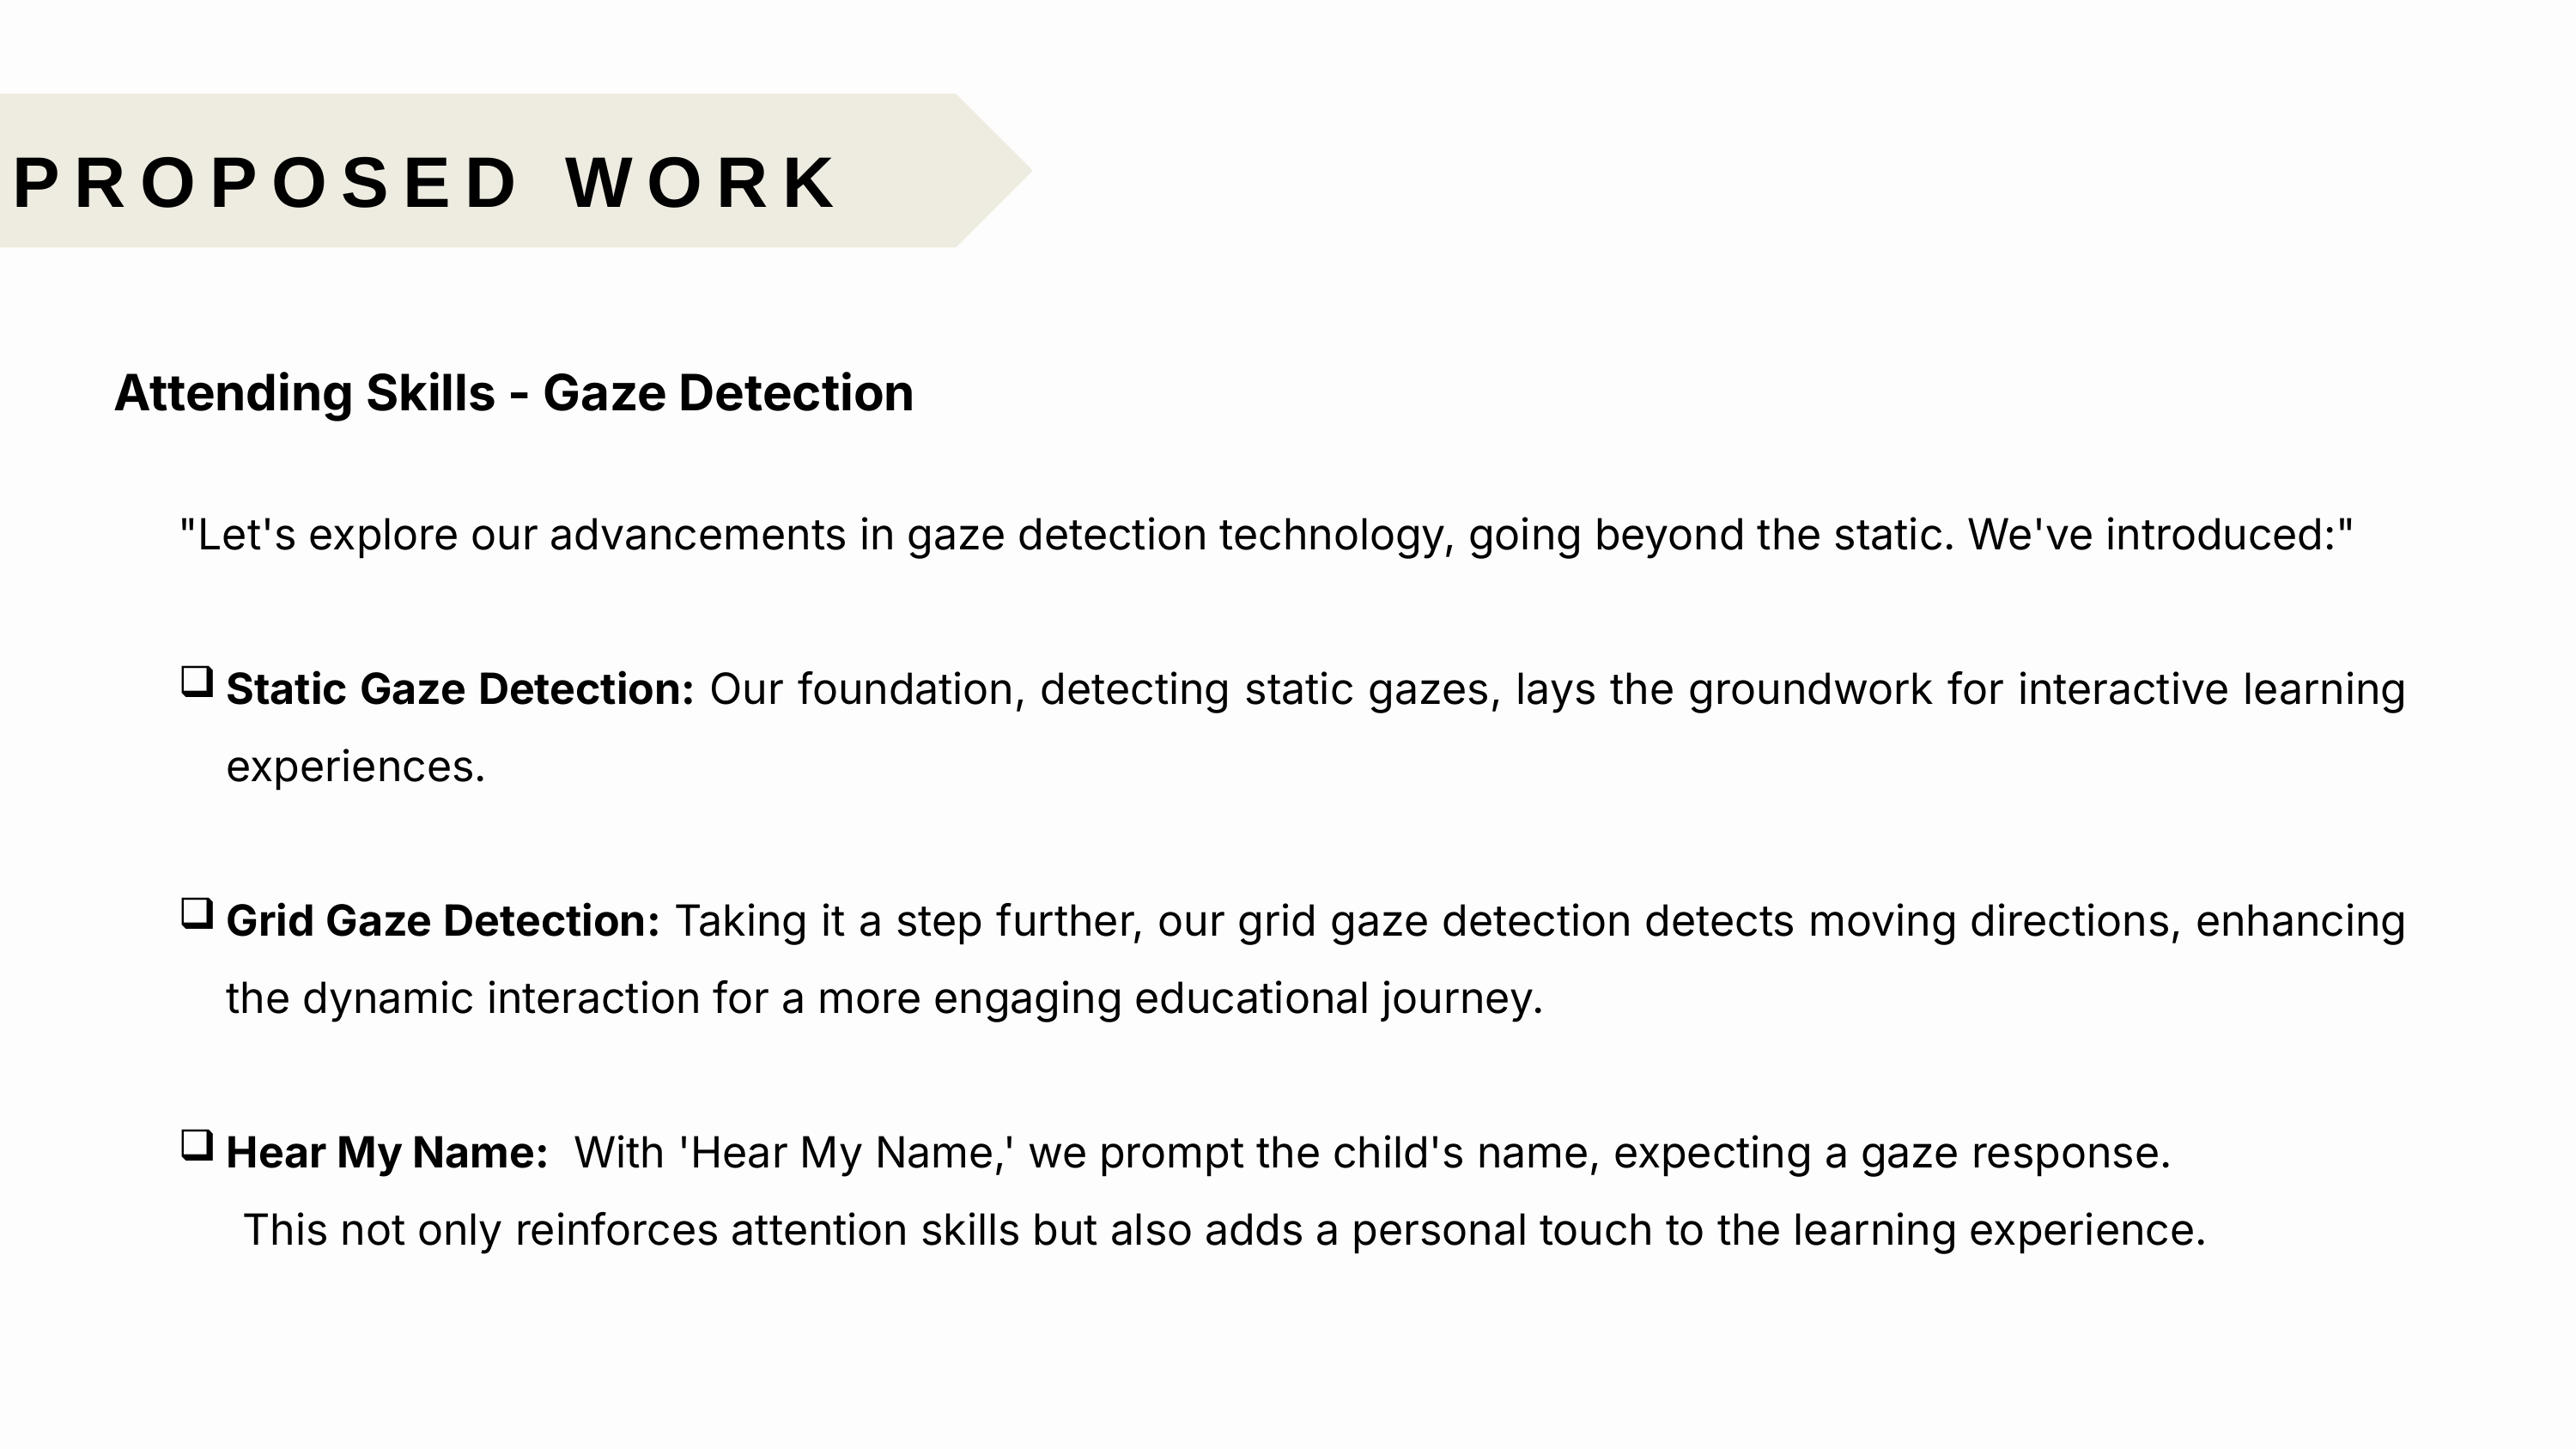

PROPOSED WORK
Attending Skills - Gaze Detection

"Let's explore our advancements in gaze detection technology, going beyond the static. We've introduced:"

Static Gaze Detection: Our foundation, detecting static gazes, lays the groundwork for interactive learning experiences.

Grid Gaze Detection: Taking it a step further, our grid gaze detection detects moving directions, enhancing the dynamic interaction for a more engaging educational journey.

Hear My Name:  With 'Hear My Name,' we prompt the child's name, expecting a gaze response.
This not only reinforces attention skills but also adds a personal touch to the learning experience.